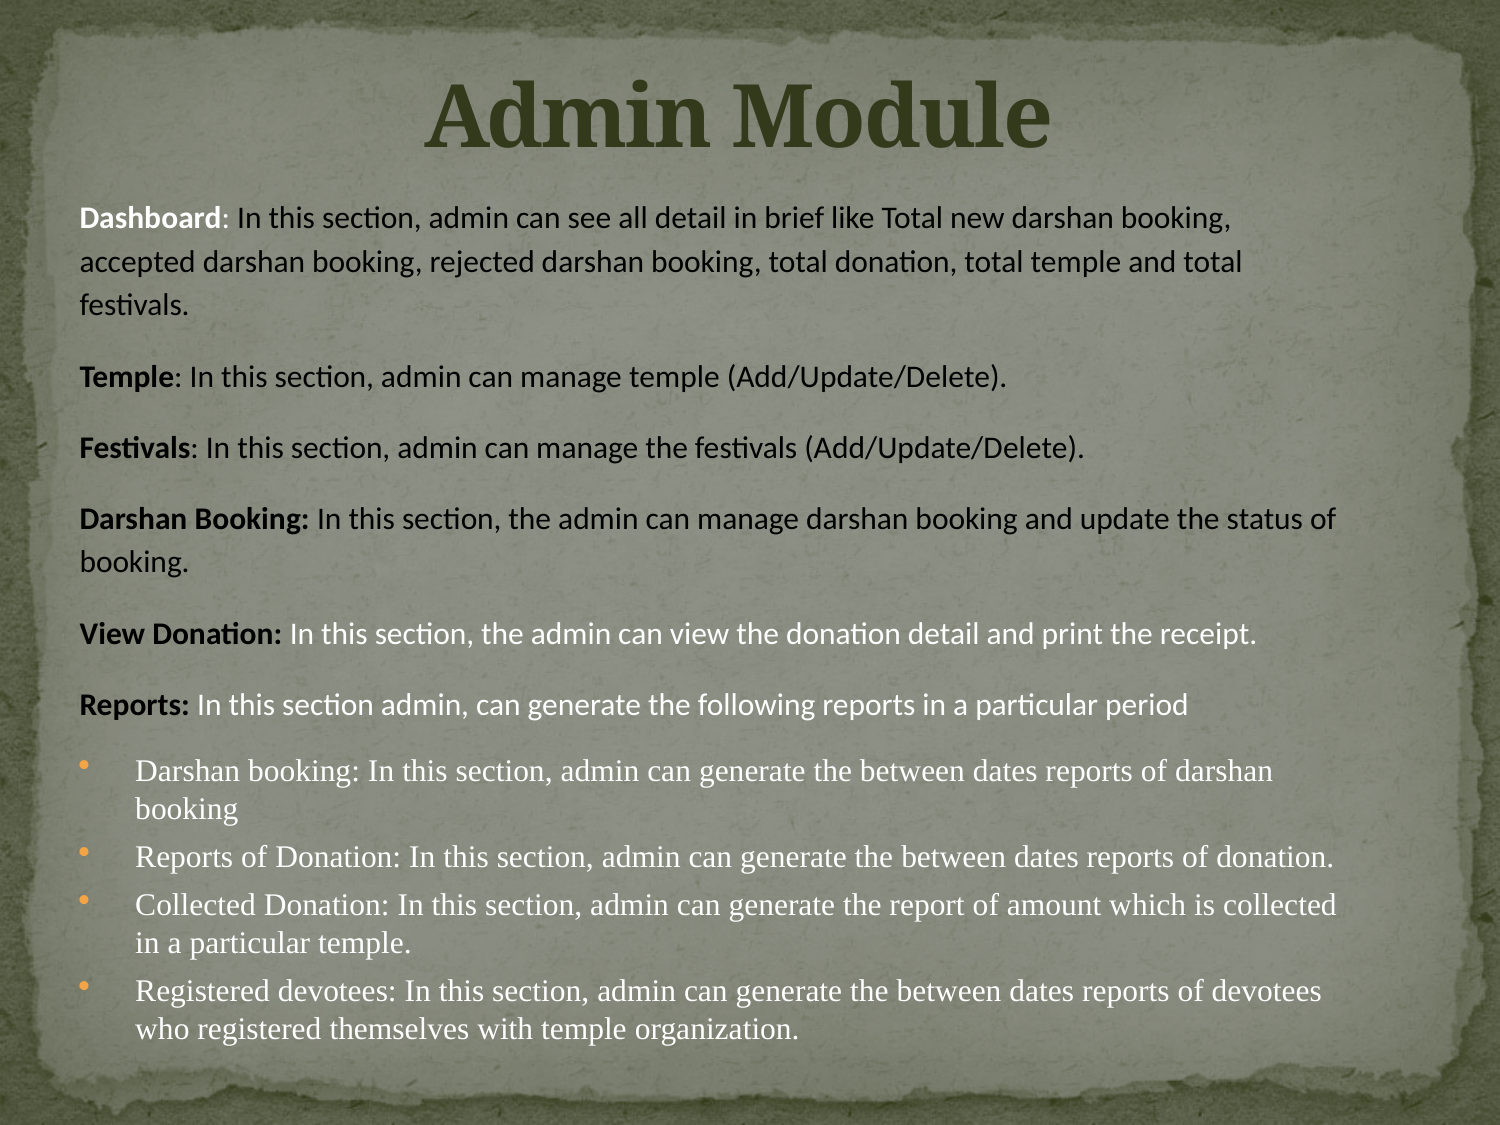

# Admin Module
Dashboard: In this section, admin can see all detail in brief like Total new darshan booking, accepted darshan booking, rejected darshan booking, total donation, total temple and total festivals.
Temple: In this section, admin can manage temple (Add/Update/Delete).
Festivals: In this section, admin can manage the festivals (Add/Update/Delete).
Darshan Booking: In this section, the admin can manage darshan booking and update the status of booking.
View Donation: In this section, the admin can view the donation detail and print the receipt.
Reports: In this section admin, can generate the following reports in a particular period
Darshan booking: In this section, admin can generate the between dates reports of darshan booking
Reports of Donation: In this section, admin can generate the between dates reports of donation.
Collected Donation: In this section, admin can generate the report of amount which is collected in a particular temple.
Registered devotees: In this section, admin can generate the between dates reports of devotees who registered themselves with temple organization.